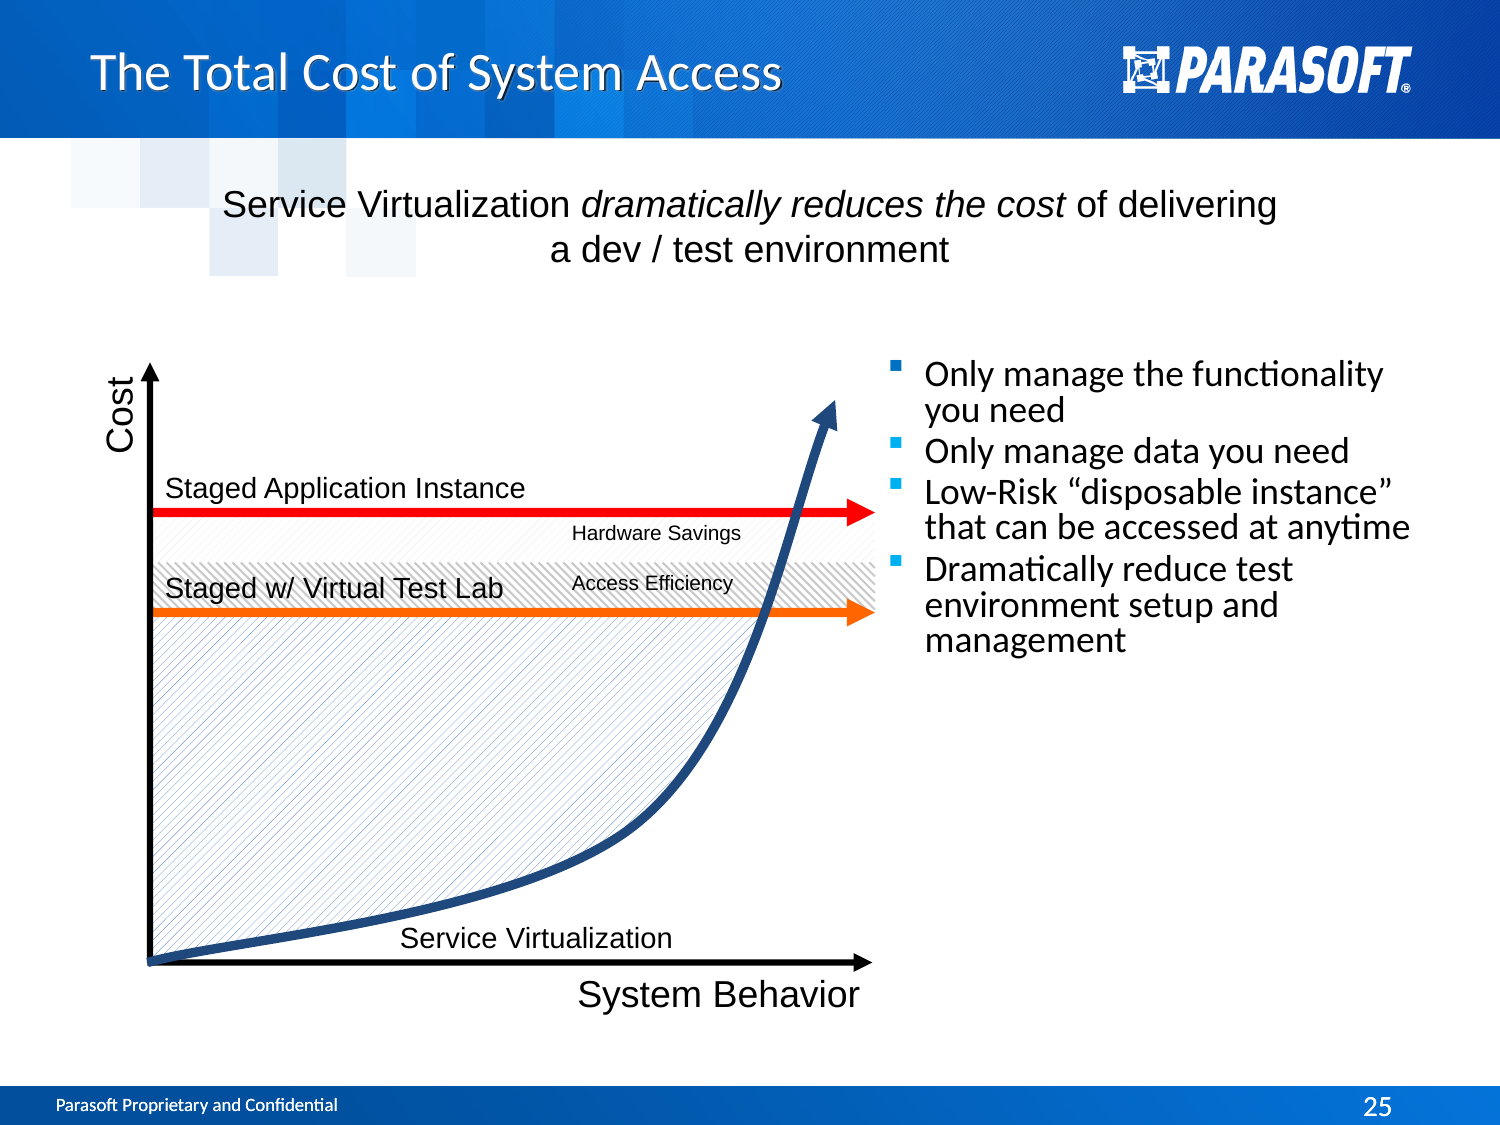

The Total Cost of System Access
Service Virtualization dramatically reduces the cost of delivering
a dev / test environment
Only manage the functionality you need
Only manage data you need
Low-Risk “disposable instance” that can be accessed at anytime
Dramatically reduce test environment setup and management

Service Virtualization

Cost
Staged Application Instance

  Hardware Savings
  Access Efficiency
Staged w/ Virtual Test Lab

System Behavior